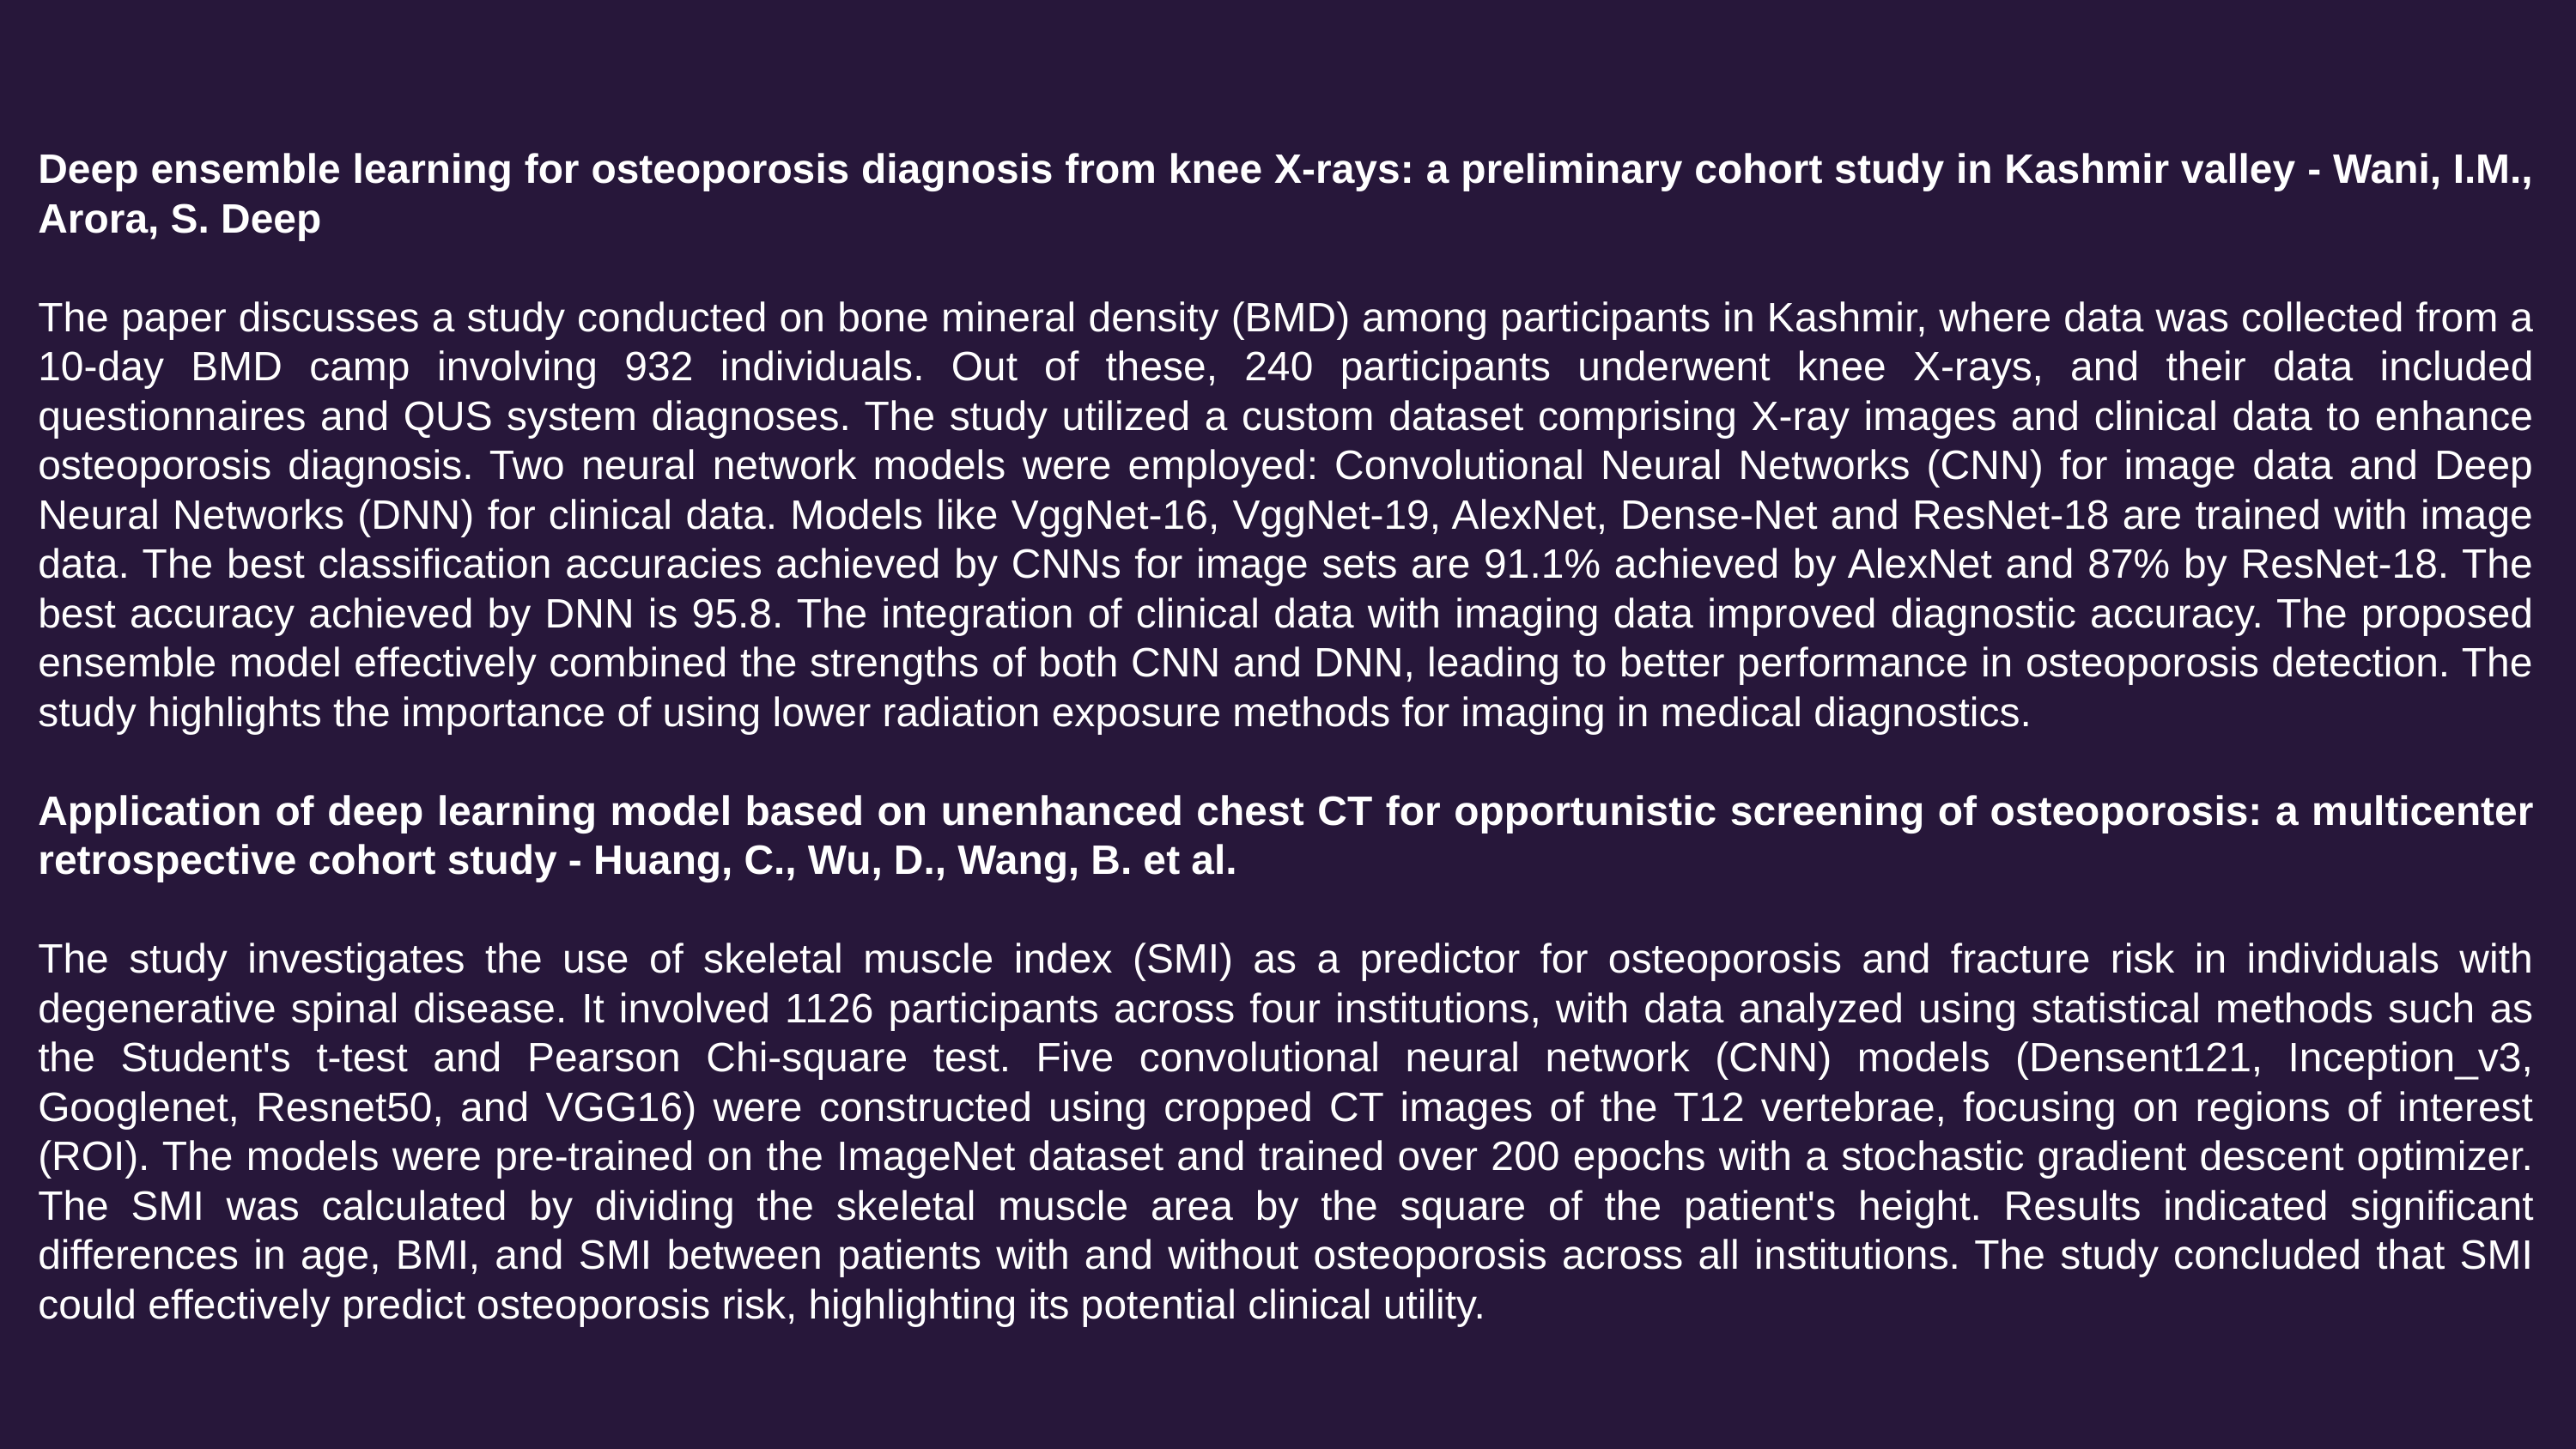

Deep ensemble learning for osteoporosis diagnosis from knee X-rays: a preliminary cohort study in Kashmir valley - Wani, I.M., Arora, S. Deep

The paper discusses a study conducted on bone mineral density (BMD) among participants in Kashmir, where data was collected from a 10-day BMD camp involving 932 individuals. Out of these, 240 participants underwent knee X-rays, and their data included questionnaires and QUS system diagnoses. The study utilized a custom dataset comprising X-ray images and clinical data to enhance osteoporosis diagnosis. Two neural network models were employed: Convolutional Neural Networks (CNN) for image data and Deep Neural Networks (DNN) for clinical data. Models like VggNet-16, VggNet-19, AlexNet, Dense-Net and ResNet-18 are trained with image data. The best classification accuracies achieved by CNNs for image sets are 91.1% achieved by AlexNet and 87% by ResNet-18. The best accuracy achieved by DNN is 95.8. The integration of clinical data with imaging data improved diagnostic accuracy. The proposed ensemble model effectively combined the strengths of both CNN and DNN, leading to better performance in osteoporosis detection. The study highlights the importance of using lower radiation exposure methods for imaging in medical diagnostics.

Application of deep learning model based on unenhanced chest CT for opportunistic screening of osteoporosis: a multicenter retrospective cohort study - Huang, C., Wu, D., Wang, B. et al.

The study investigates the use of skeletal muscle index (SMI) as a predictor for osteoporosis and fracture risk in individuals with degenerative spinal disease. It involved 1126 participants across four institutions, with data analyzed using statistical methods such as the Student's t-test and Pearson Chi-square test. Five convolutional neural network (CNN) models (Densent121, Inception_v3, Googlenet, Resnet50, and VGG16) were constructed using cropped CT images of the T12 vertebrae, focusing on regions of interest (ROI). The models were pre-trained on the ImageNet dataset and trained over 200 epochs with a stochastic gradient descent optimizer. The SMI was calculated by dividing the skeletal muscle area by the square of the patient's height. Results indicated significant differences in age, BMI, and SMI between patients with and without osteoporosis across all institutions. The study concluded that SMI could effectively predict osteoporosis risk, highlighting its potential clinical utility.